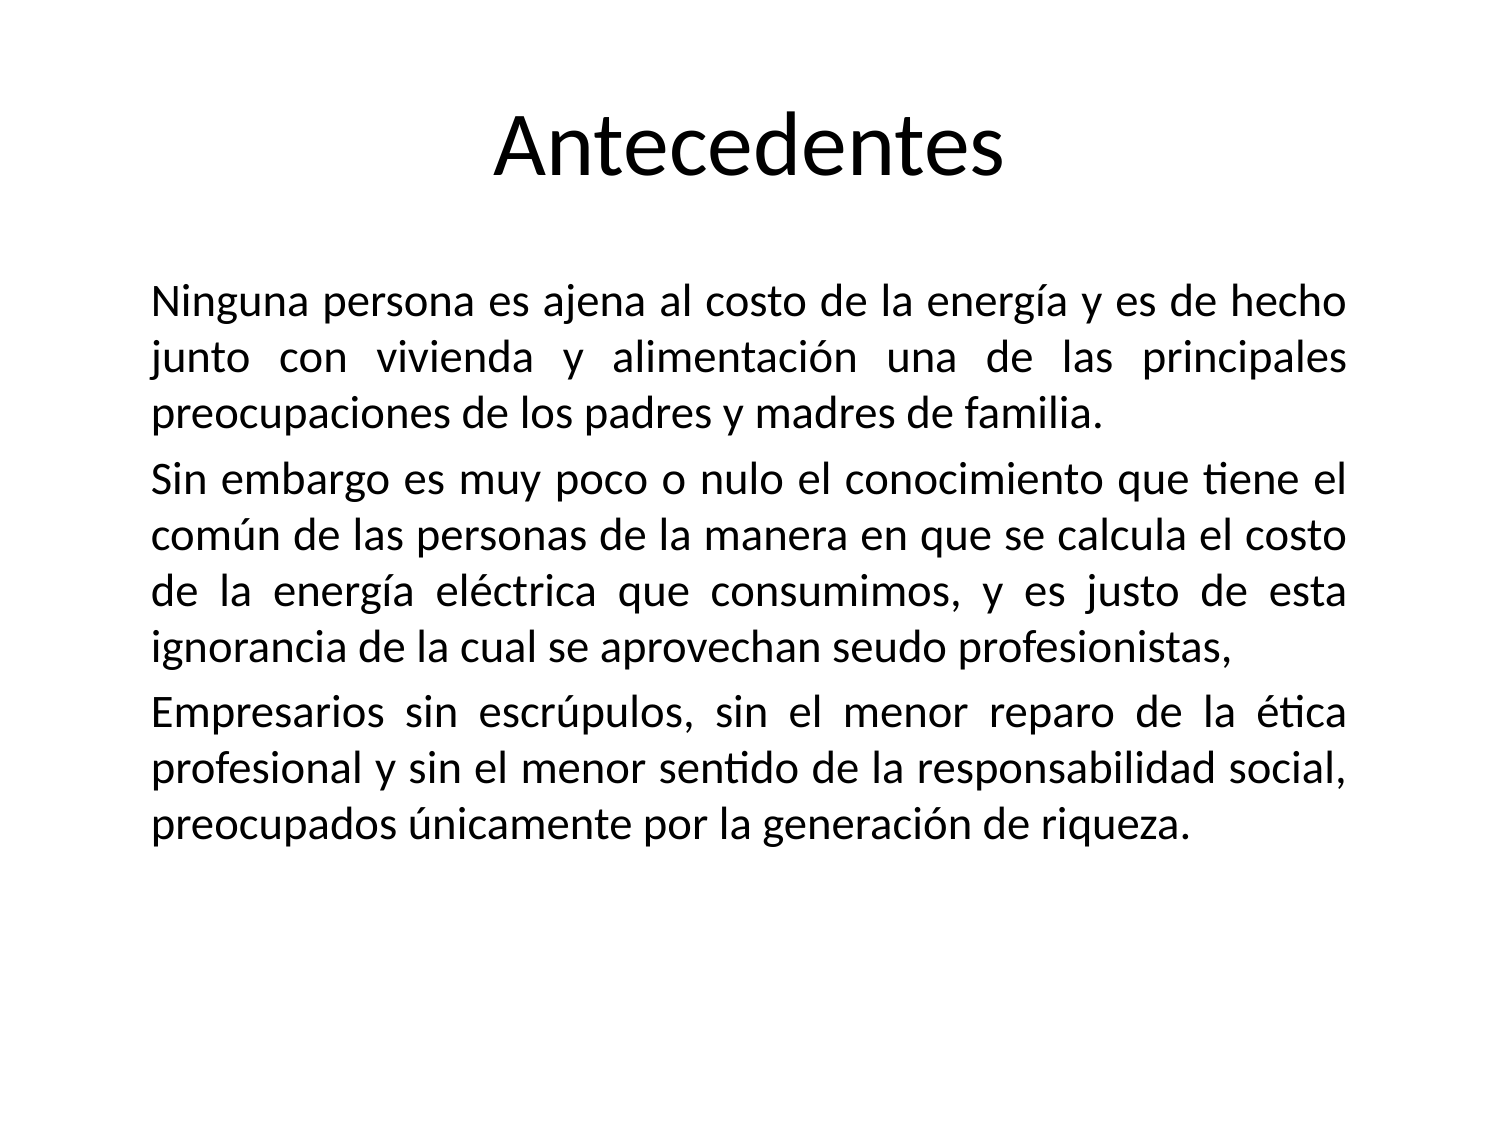

# Antecedentes
Ninguna persona es ajena al costo de la energía y es de hecho junto con vivienda y alimentación una de las principales preocupaciones de los padres y madres de familia.
Sin embargo es muy poco o nulo el conocimiento que tiene el común de las personas de la manera en que se calcula el costo de la energía eléctrica que consumimos, y es justo de esta ignorancia de la cual se aprovechan seudo profesionistas,
Empresarios sin escrúpulos, sin el menor reparo de la ética profesional y sin el menor sentido de la responsabilidad social, preocupados únicamente por la generación de riqueza.